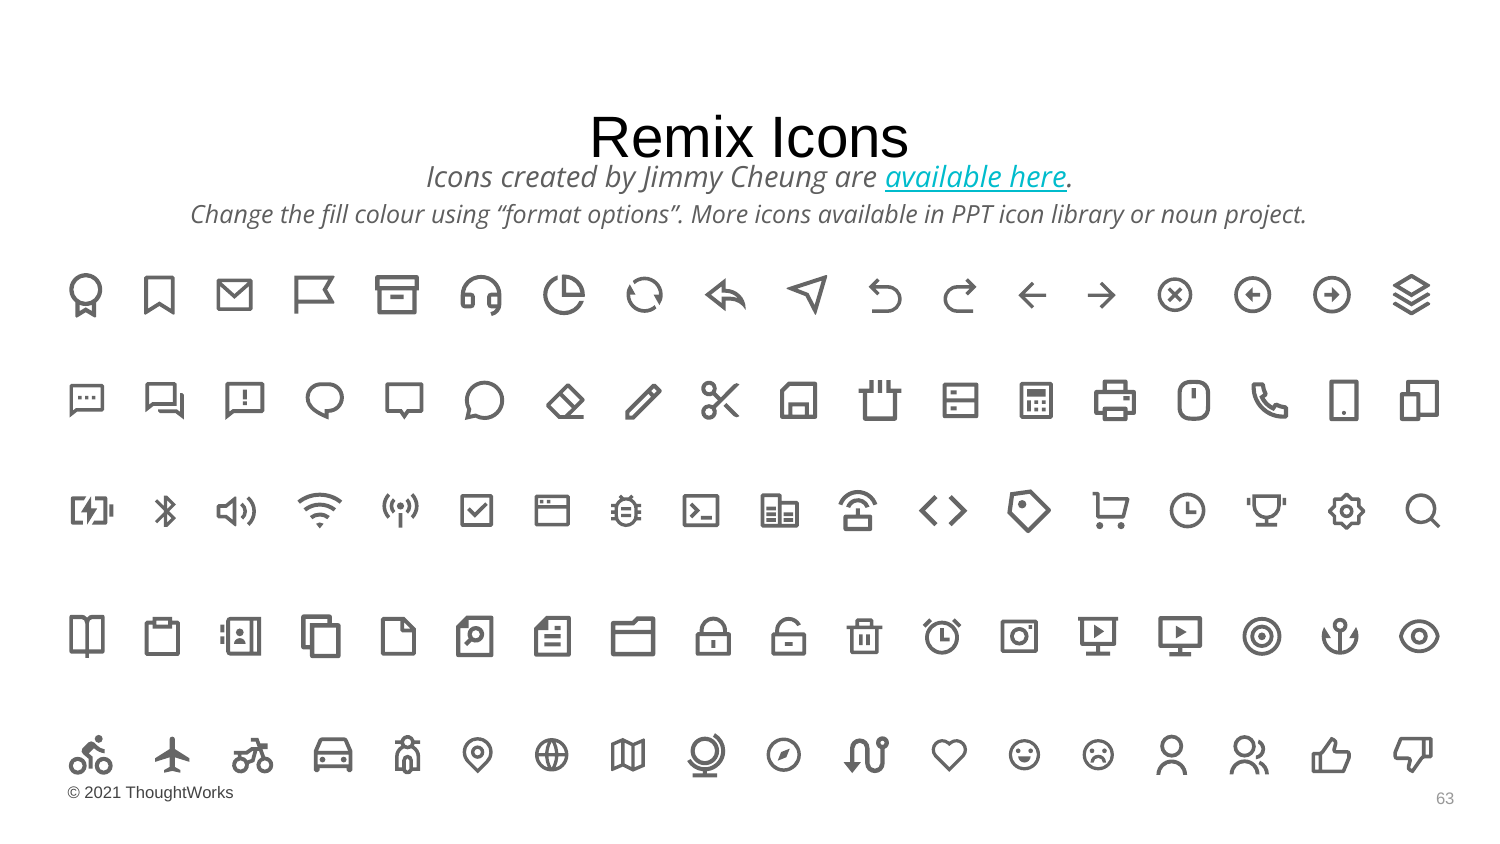

# Remix Icons
Icons created by Jimmy Cheung are available here.
Change the fill colour using “format options”. More icons available in PPT icon library or noun project.

63